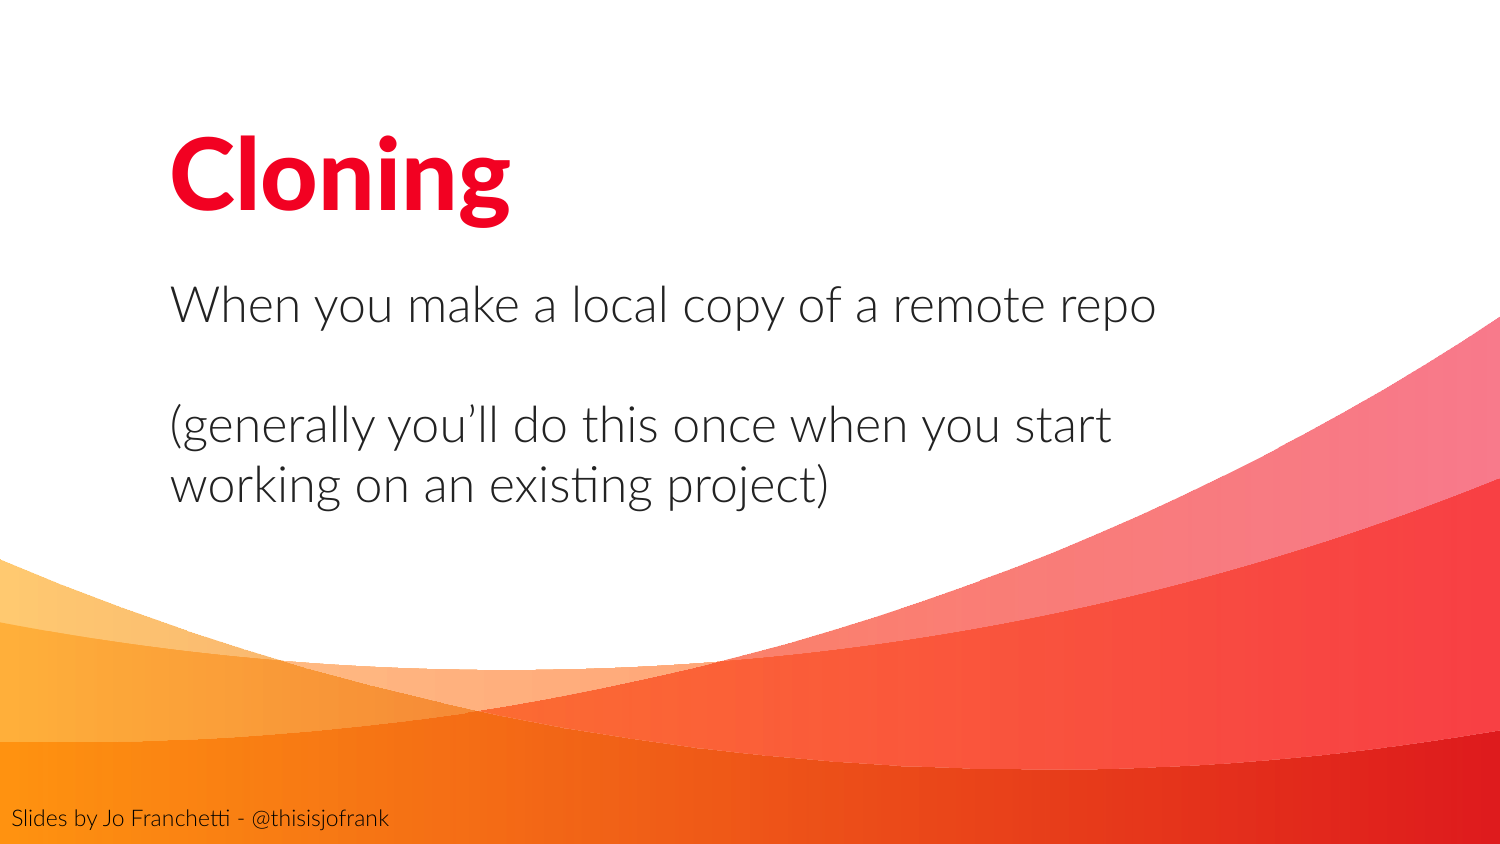

# Cloning

When you make a local copy of a remote repo
(generally you’ll do this once when you start working on an existing project)